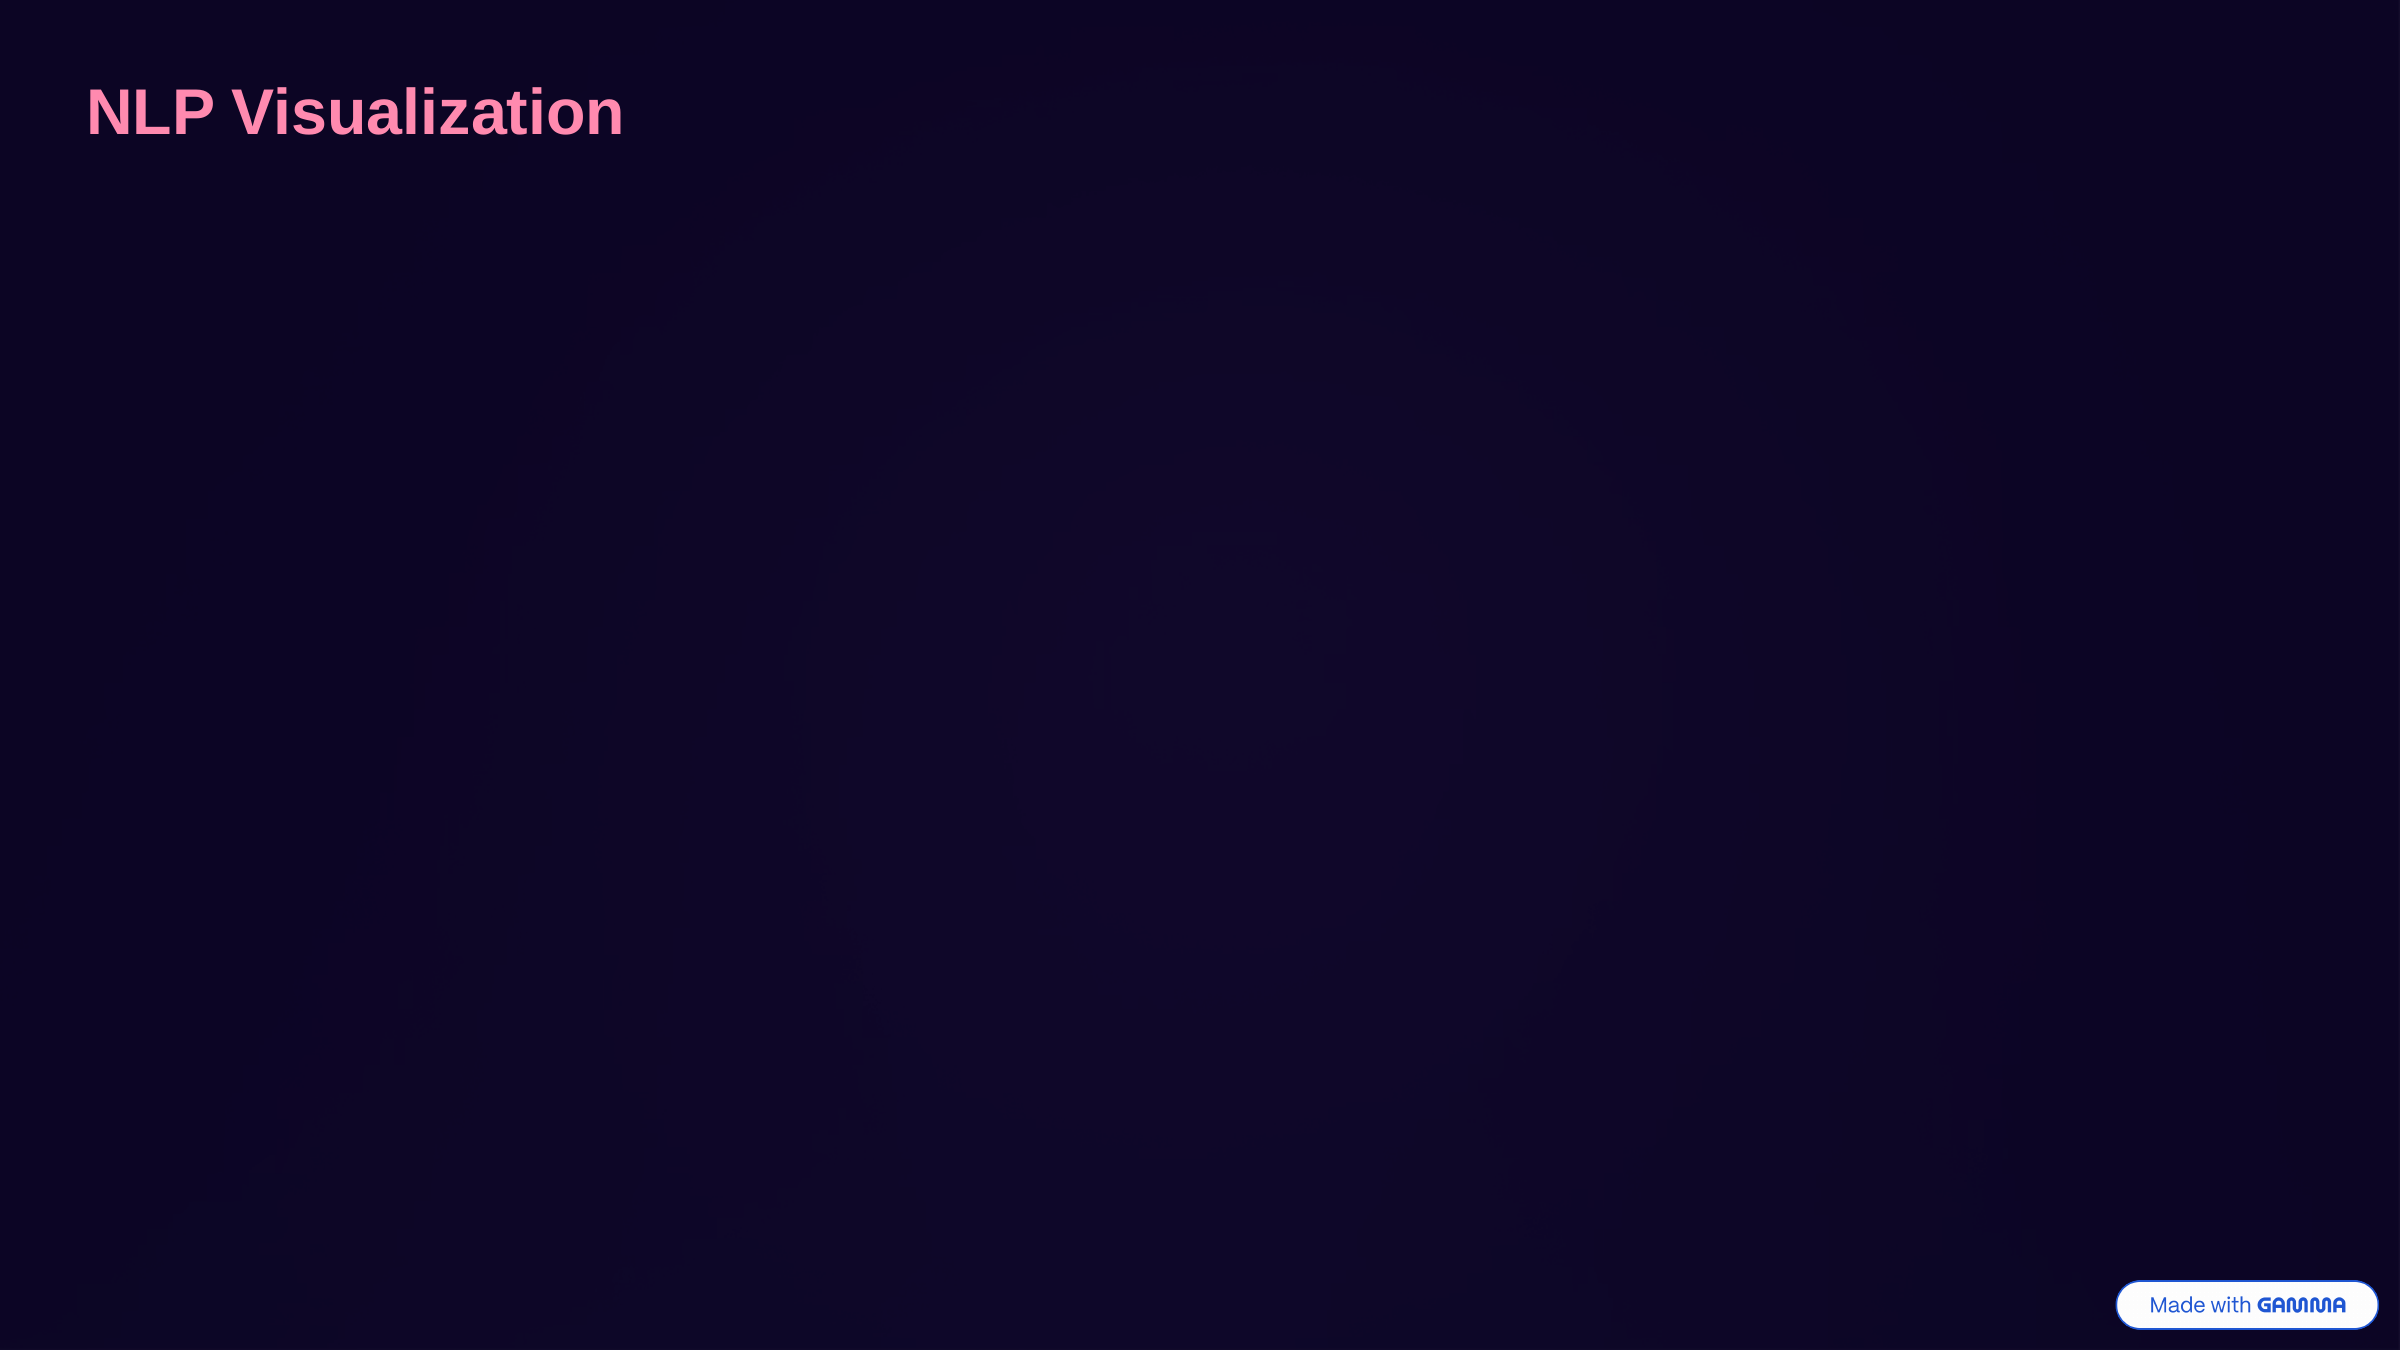

NLP Visualization

Sentiment Score

Closing Price
The chart displays tweet sentiment scores and closing prices over time. This visual analysis helps in understanding the correlation between public mood and market trends. We can observe how sentiment fluctuations align with changes in stock values.